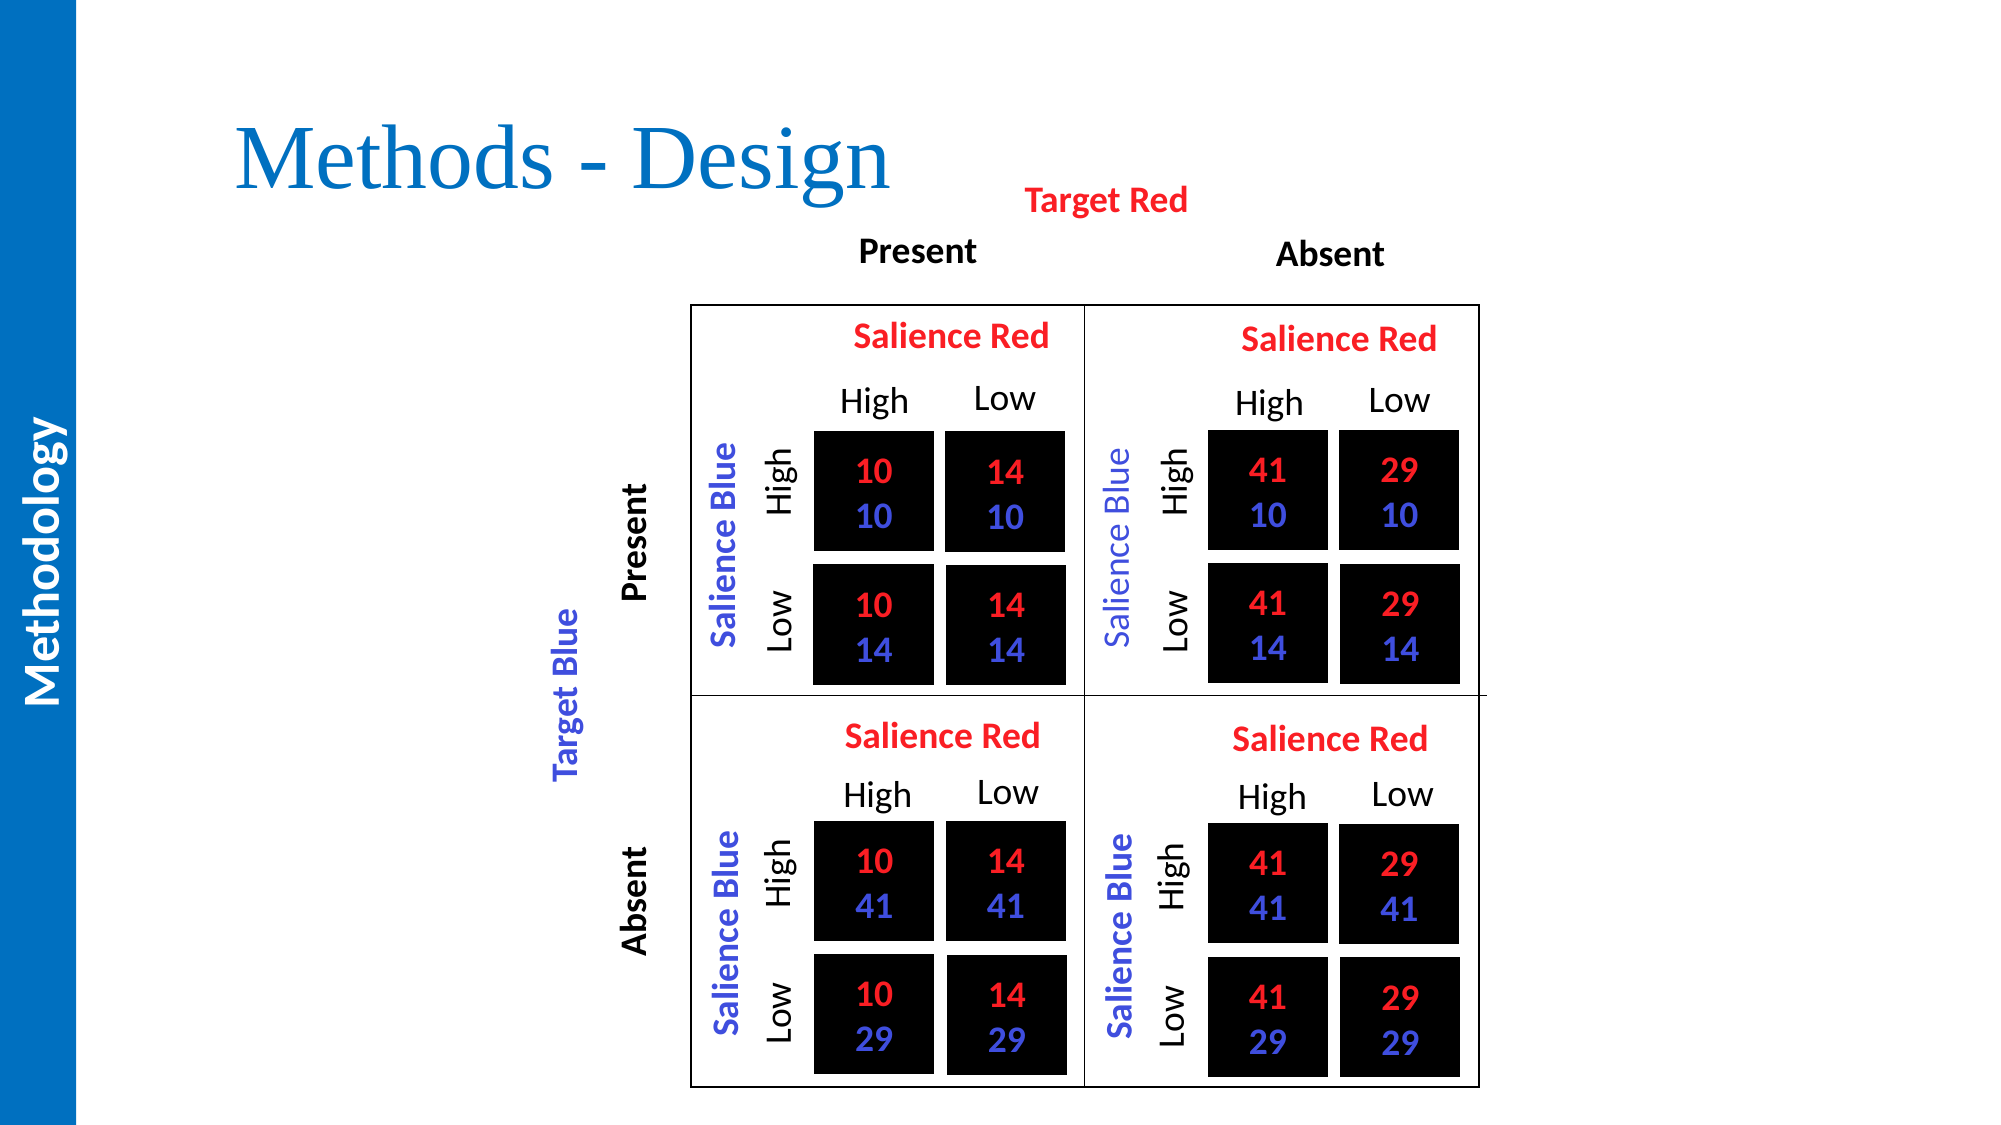

Methods - Design

Target Red
Present
Absent
Salience Red

Salience Red
Low
Low
High
High
41
10
29
10
10
10
14
10
High
High
Present
Salience Blue
Salience Blue
Methodology
41
14
29
14
10
14
14
14
Low
Low
Target Blue
Salience Red
Salience Red
Low
Low
High
High
10
41
14
41
41
41
29
41
High
High
Absent
Salience Blue
Salience Blue
10
29
14
29
41
29
29
29
Low
Low